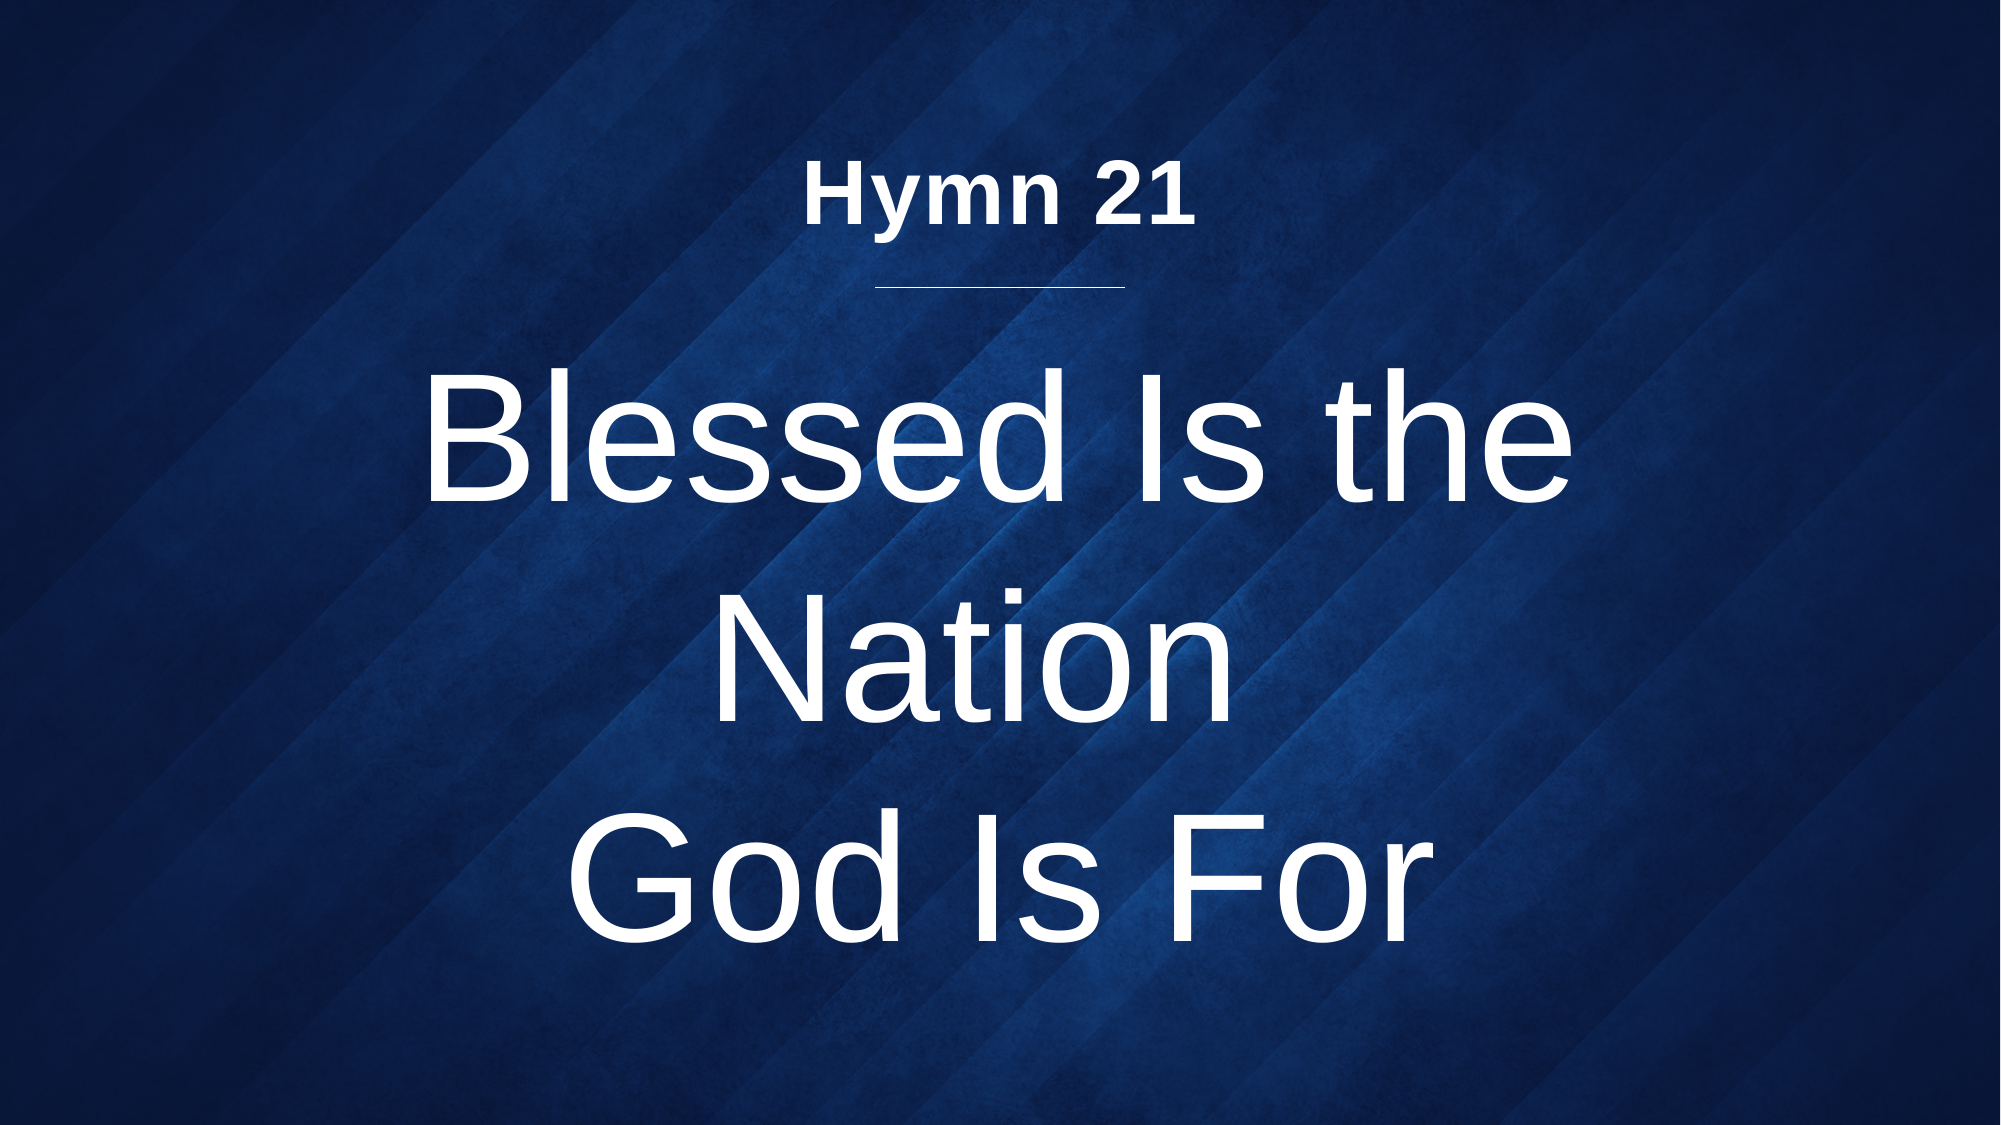

Hymn 21
# Blessed Is the Nation God Is For